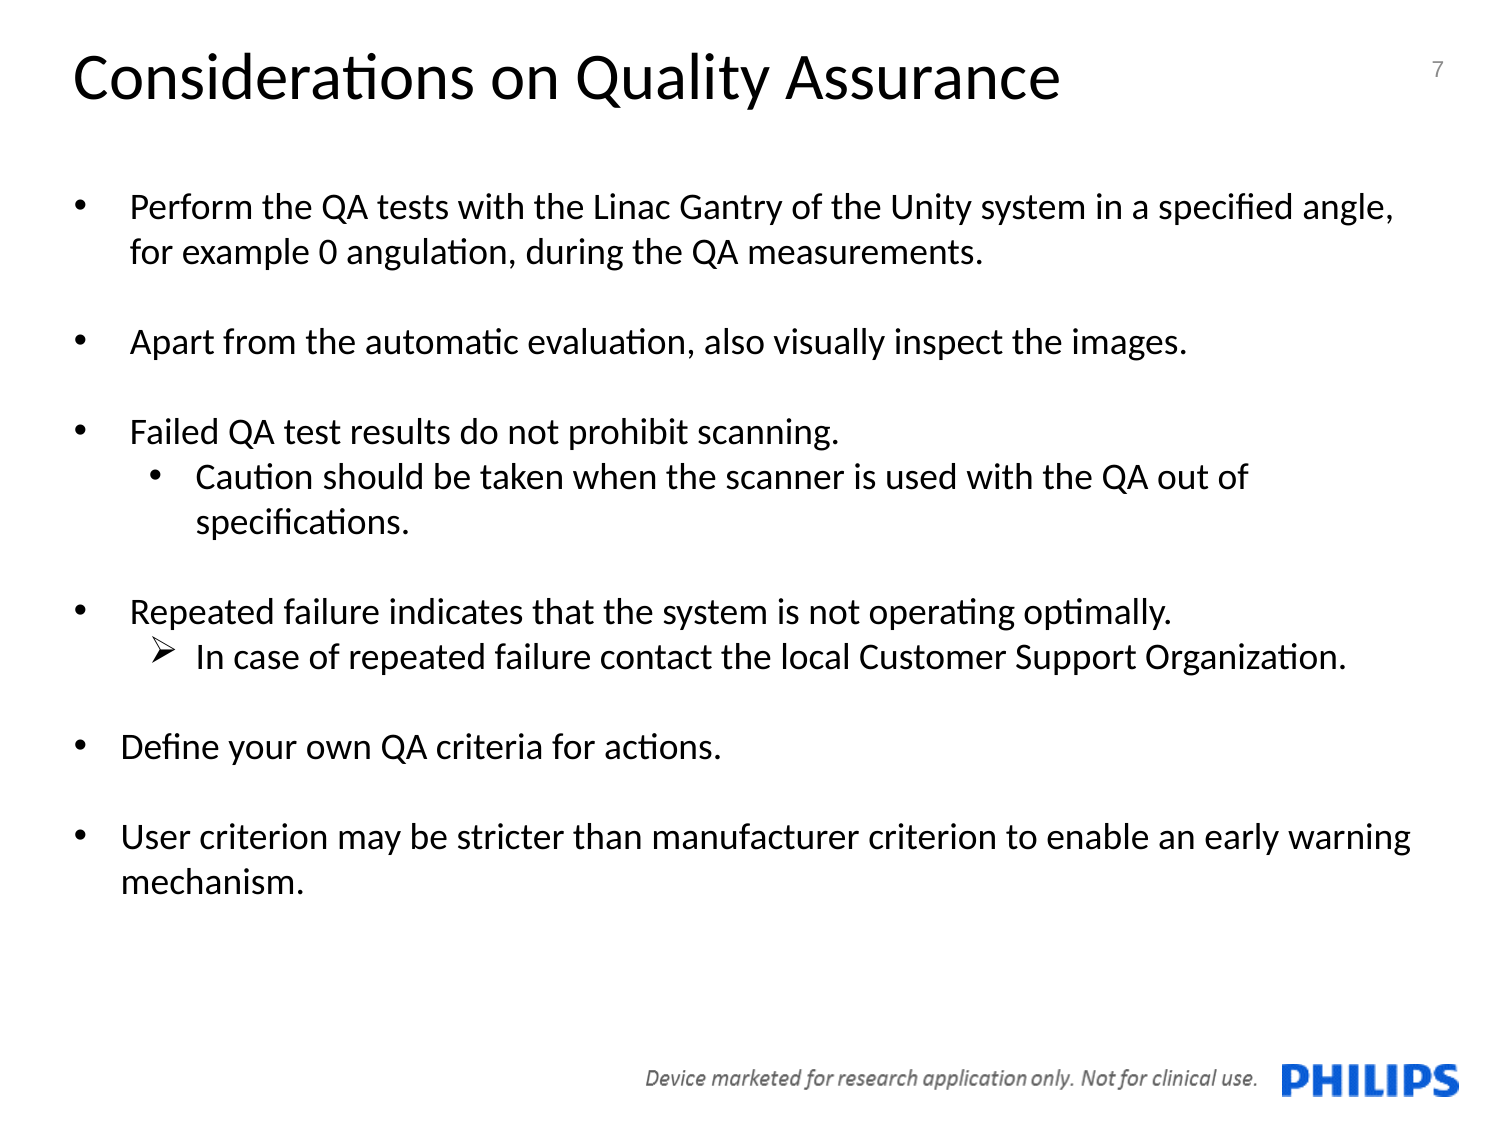

Considerations on Quality Assurance
7
Perform the QA tests with the Linac Gantry of the Unity system in a specified angle, for example 0 angulation, during the QA measurements.

Apart from the automatic evaluation, also visually inspect the images.

Failed QA test results do not prohibit scanning.
Caution should be taken when the scanner is used with the QA out of specifications.

Repeated failure indicates that the system is not operating optimally.
In case of repeated failure contact the local Customer Support Organization.

Define your own QA criteria for actions.

User criterion may be stricter than manufacturer criterion to enable an early warning mechanism.